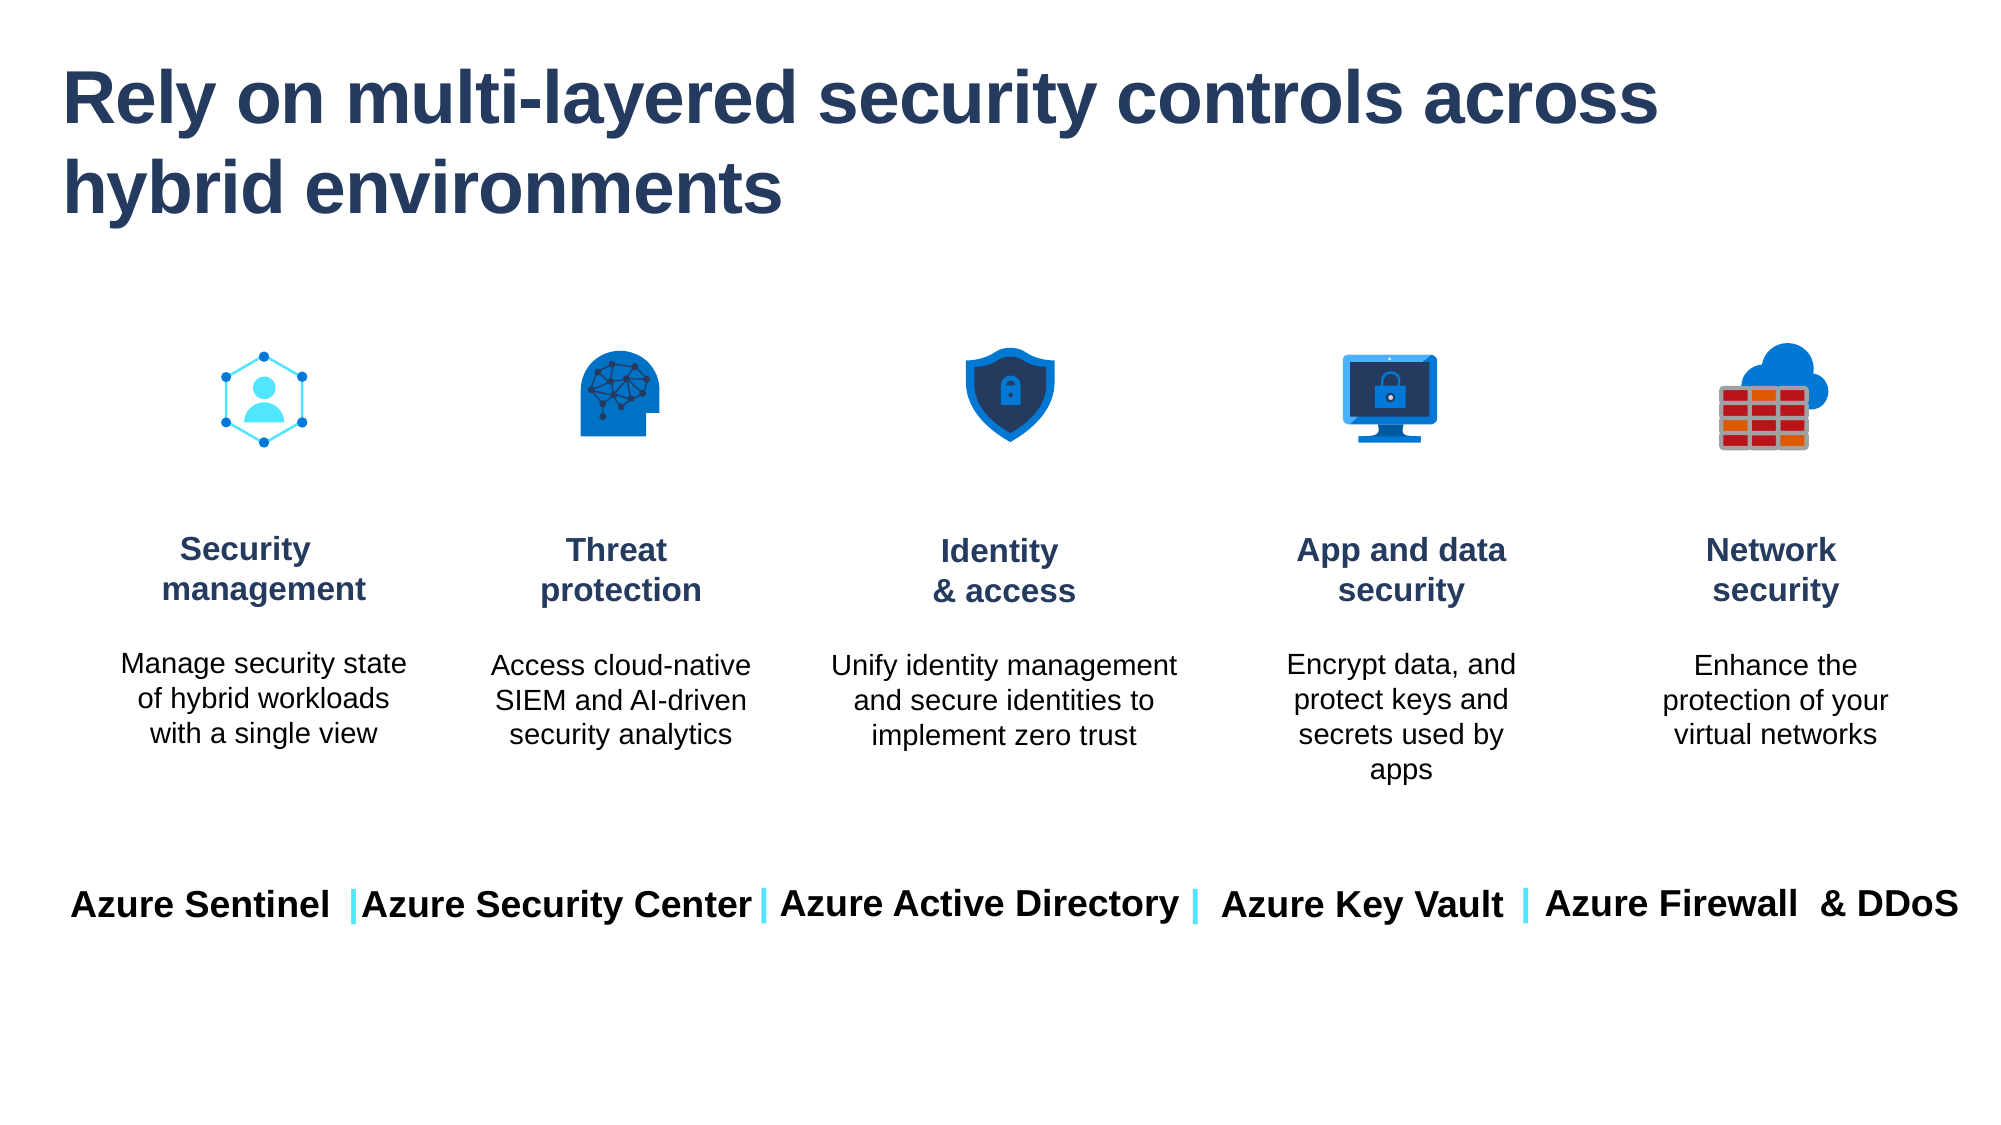

# Rely on multi-layered security controls across hybrid environments

Security     management
Manage security state of hybrid workloads with a single view
App and data security
Encrypt data, and protect keys and secrets used by apps
Network
security
Enhance the protection of your virtual networks
Threat
protection
Access cloud-native SIEM and AI-driven security analytics
Identity
& access
Unify identity management and secure identities to implement zero trust

|
|
|
|
|
Azure Active Directory
Azure Firewall  & DDoS
Azure Sentinel
Azure Security Center
Azure Key Vault